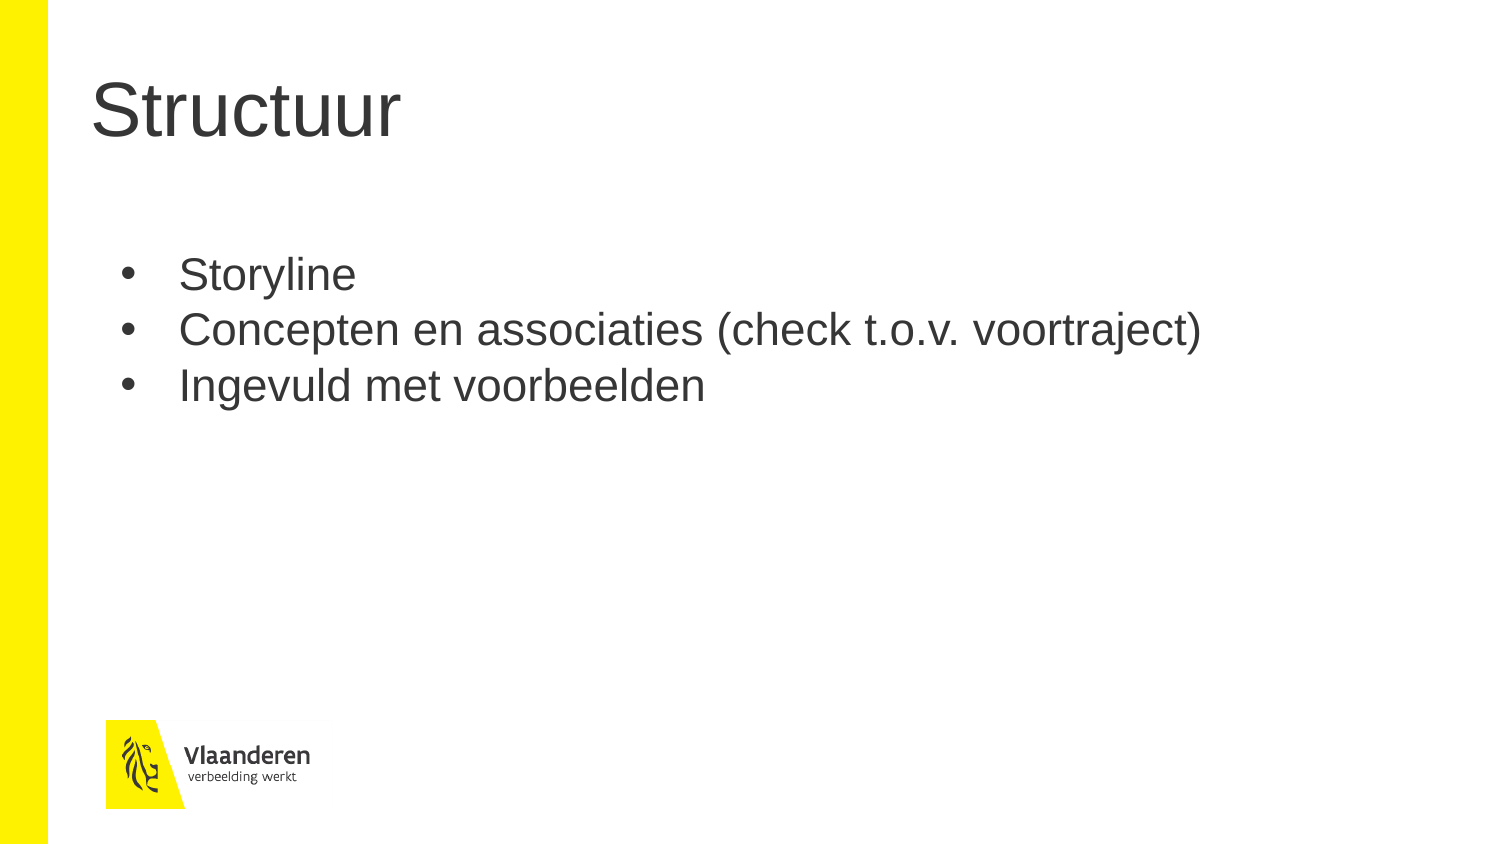

# Structuur
Storyline
Concepten en associaties (check t.o.v. voortraject)
Ingevuld met voorbeelden